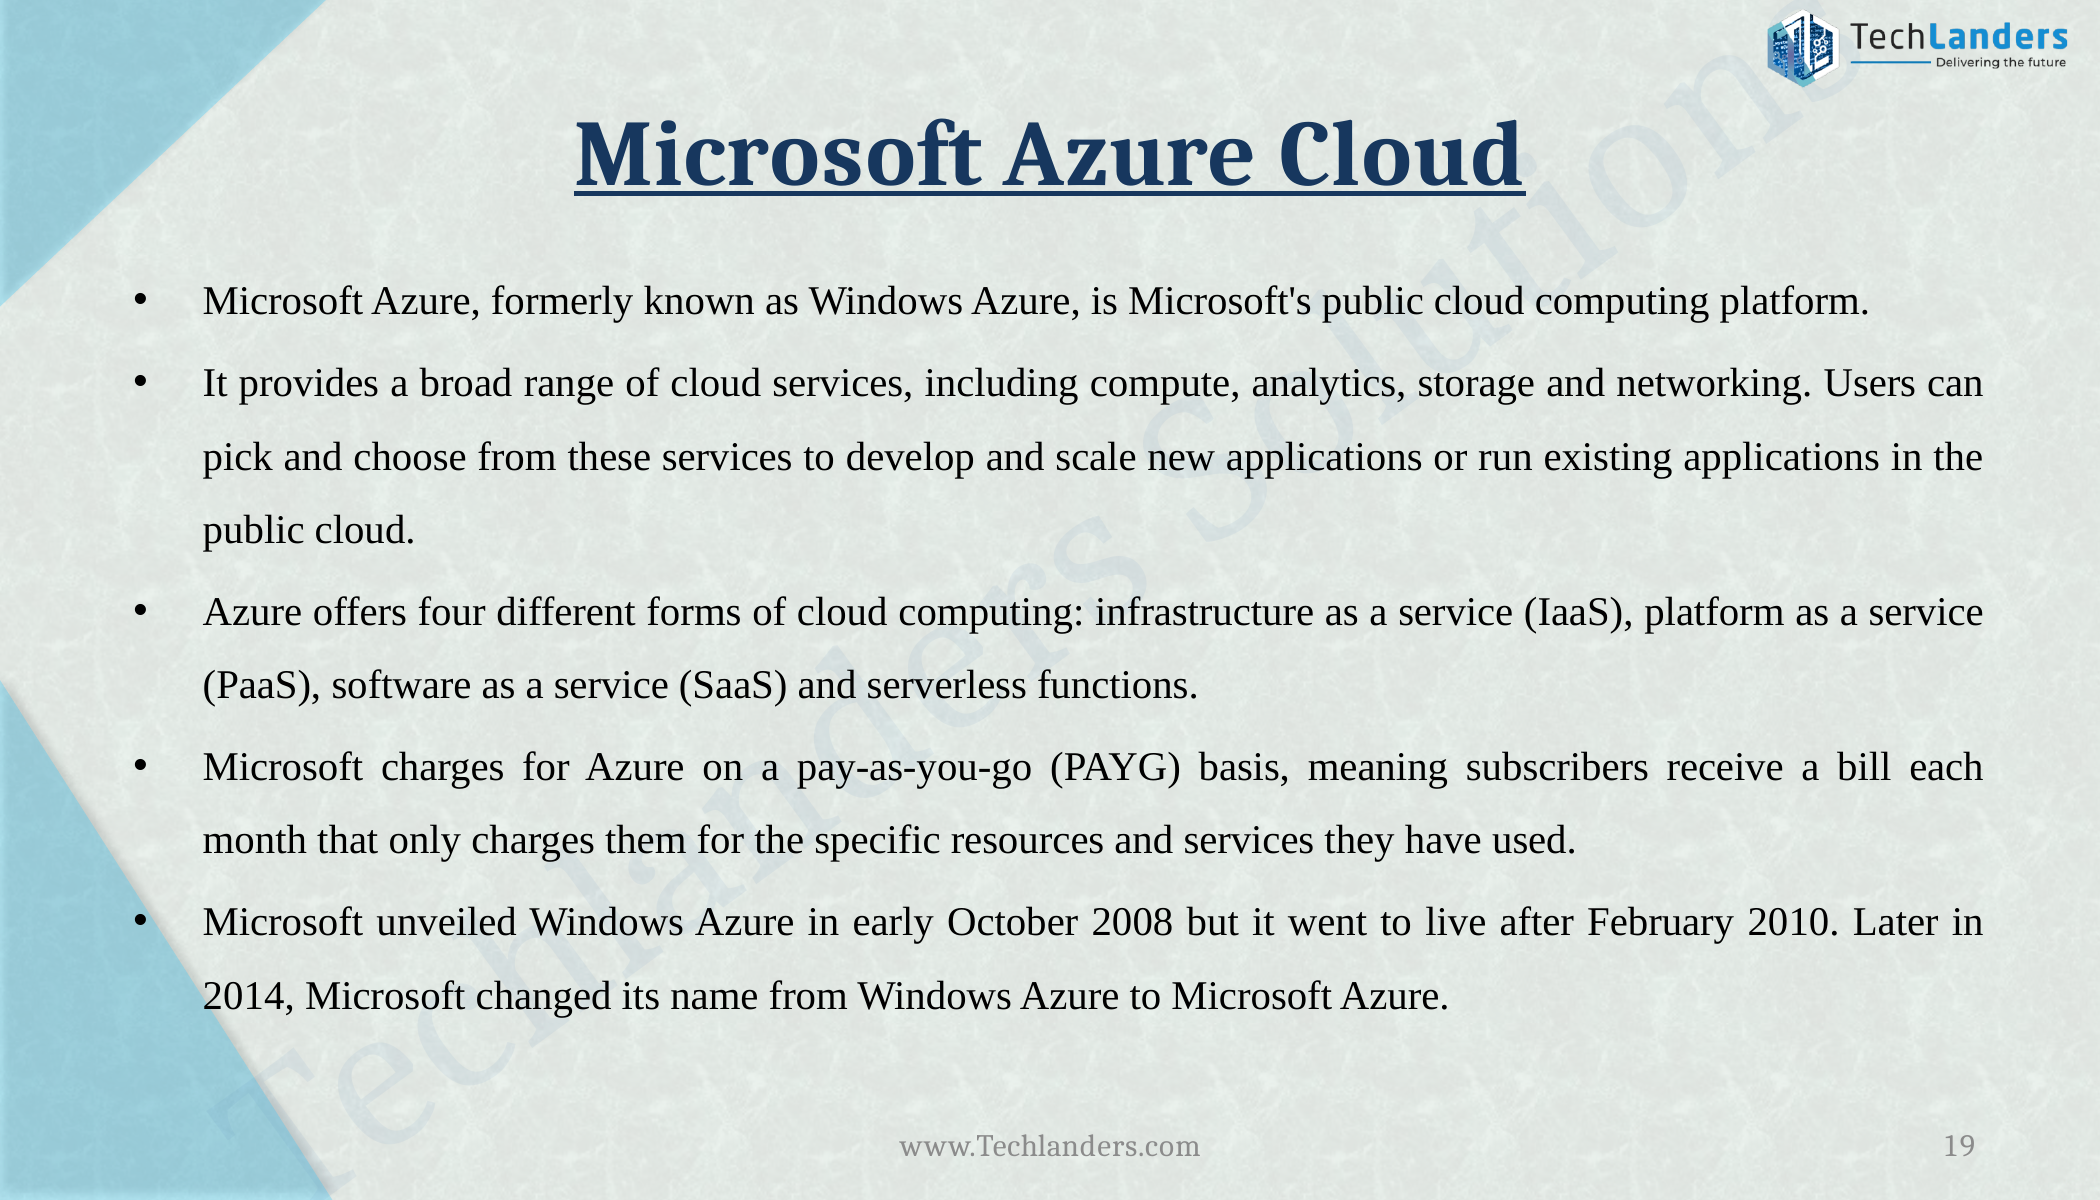

# Microsoft Azure Cloud
Microsoft Azure, formerly known as Windows Azure, is Microsoft's public cloud computing platform.
It provides a broad range of cloud services, including compute, analytics, storage and networking. Users can pick and choose from these services to develop and scale new applications or run existing applications in the public cloud.
Azure offers four different forms of cloud computing: infrastructure as a service (IaaS), platform as a service (PaaS), software as a service (SaaS) and serverless functions.
Microsoft charges for Azure on a pay-as-you-go (PAYG) basis, meaning subscribers receive a bill each month that only charges them for the specific resources and services they have used.
Microsoft unveiled Windows Azure in early October 2008 but it went to live after February 2010. Later in 2014, Microsoft changed its name from Windows Azure to Microsoft Azure.

www.Techlanders.com
19